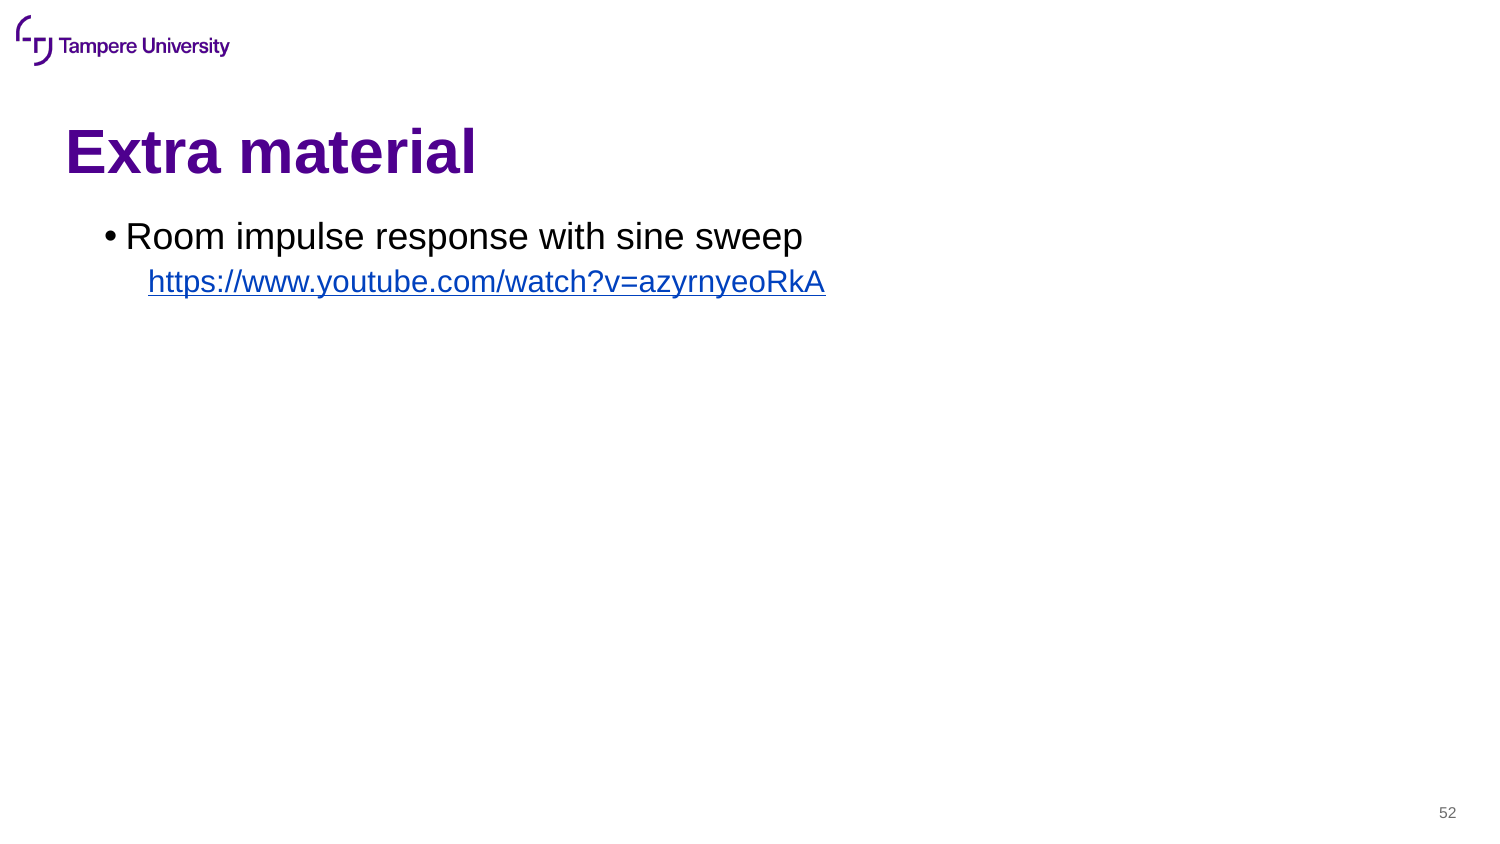

# Extra material
Room impulse response with sine sweep
https://www.youtube.com/watch?v=azyrnyeoRkA

52